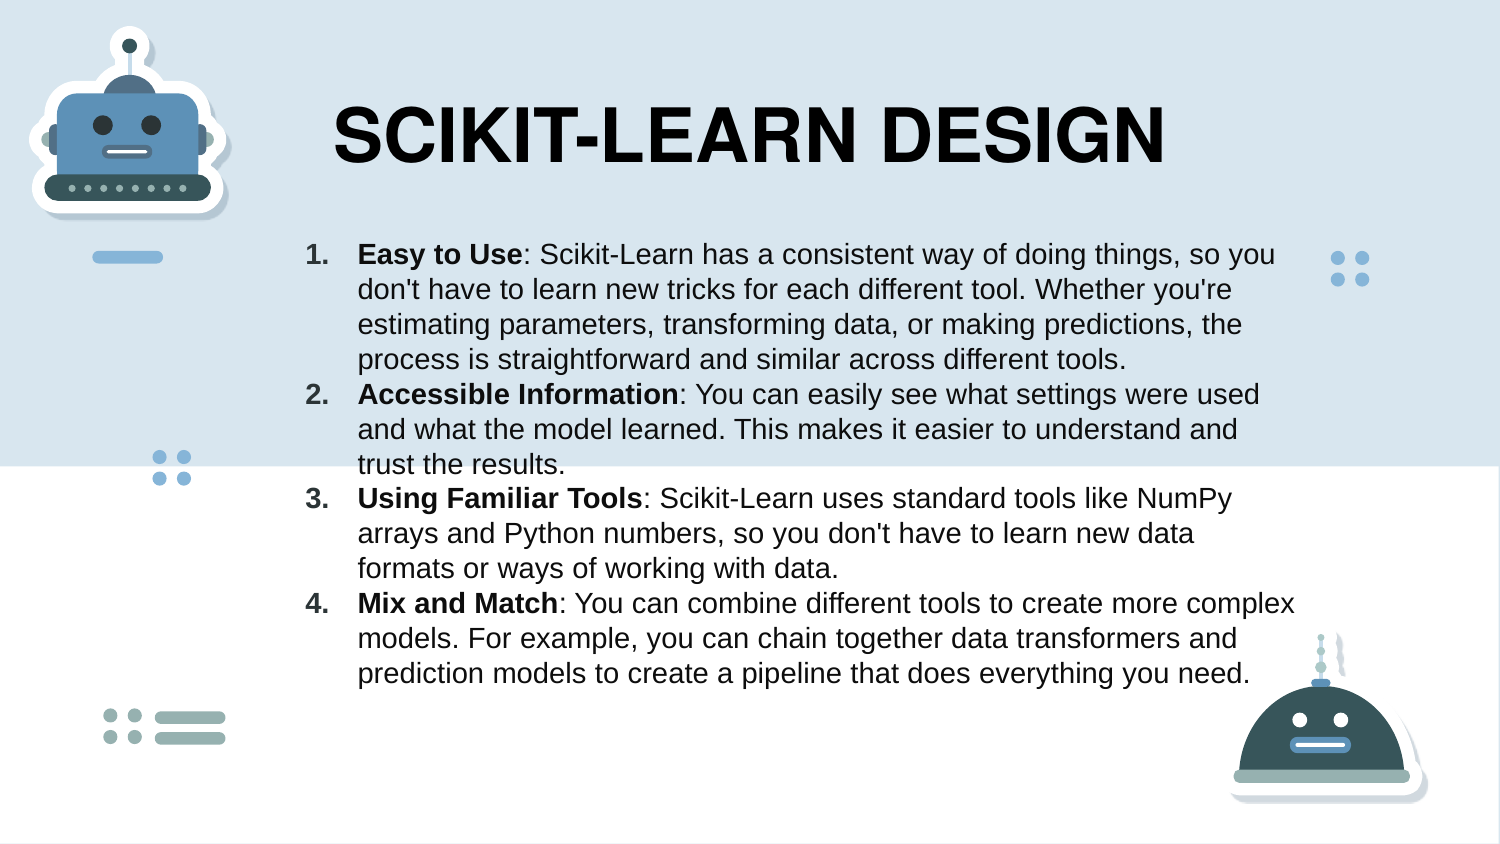

# SCIKIT-LEARN DESIGN
Easy to Use: Scikit-Learn has a consistent way of doing things, so you don't have to learn new tricks for each different tool. Whether you're estimating parameters, transforming data, or making predictions, the process is straightforward and similar across different tools.
Accessible Information: You can easily see what settings were used and what the model learned. This makes it easier to understand and trust the results.
Using Familiar Tools: Scikit-Learn uses standard tools like NumPy arrays and Python numbers, so you don't have to learn new data formats or ways of working with data.
Mix and Match: You can combine different tools to create more complex models. For example, you can chain together data transformers and prediction models to create a pipeline that does everything you need.